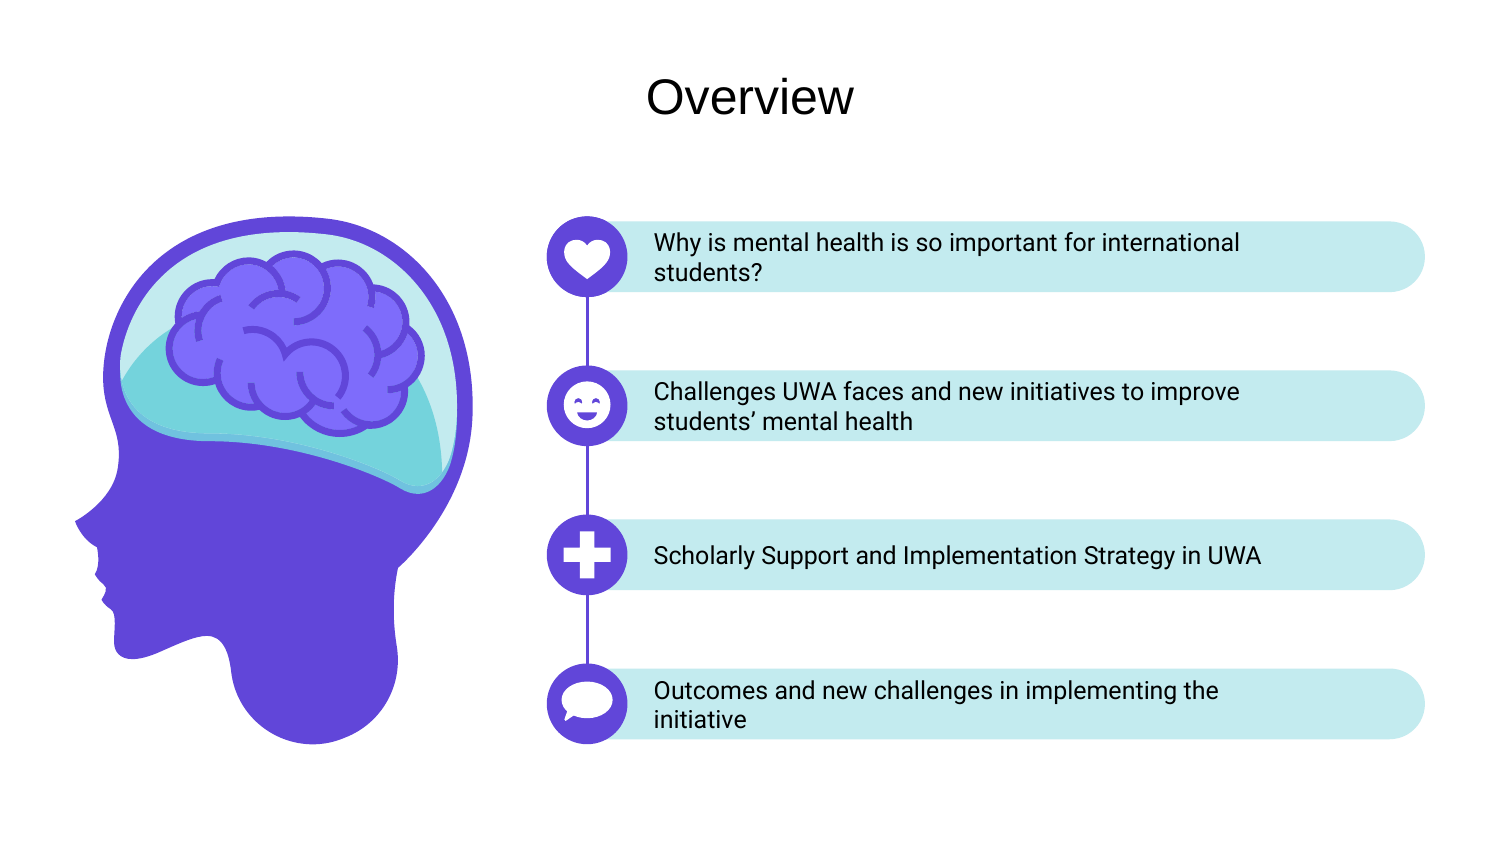

# Overview

Why is mental health is so important for international students?

Challenges UWA faces and new initiatives to improve students’ mental health

Scholarly Support and Implementation Strategy in UWA

Outcomes and new challenges in implementing the initiative